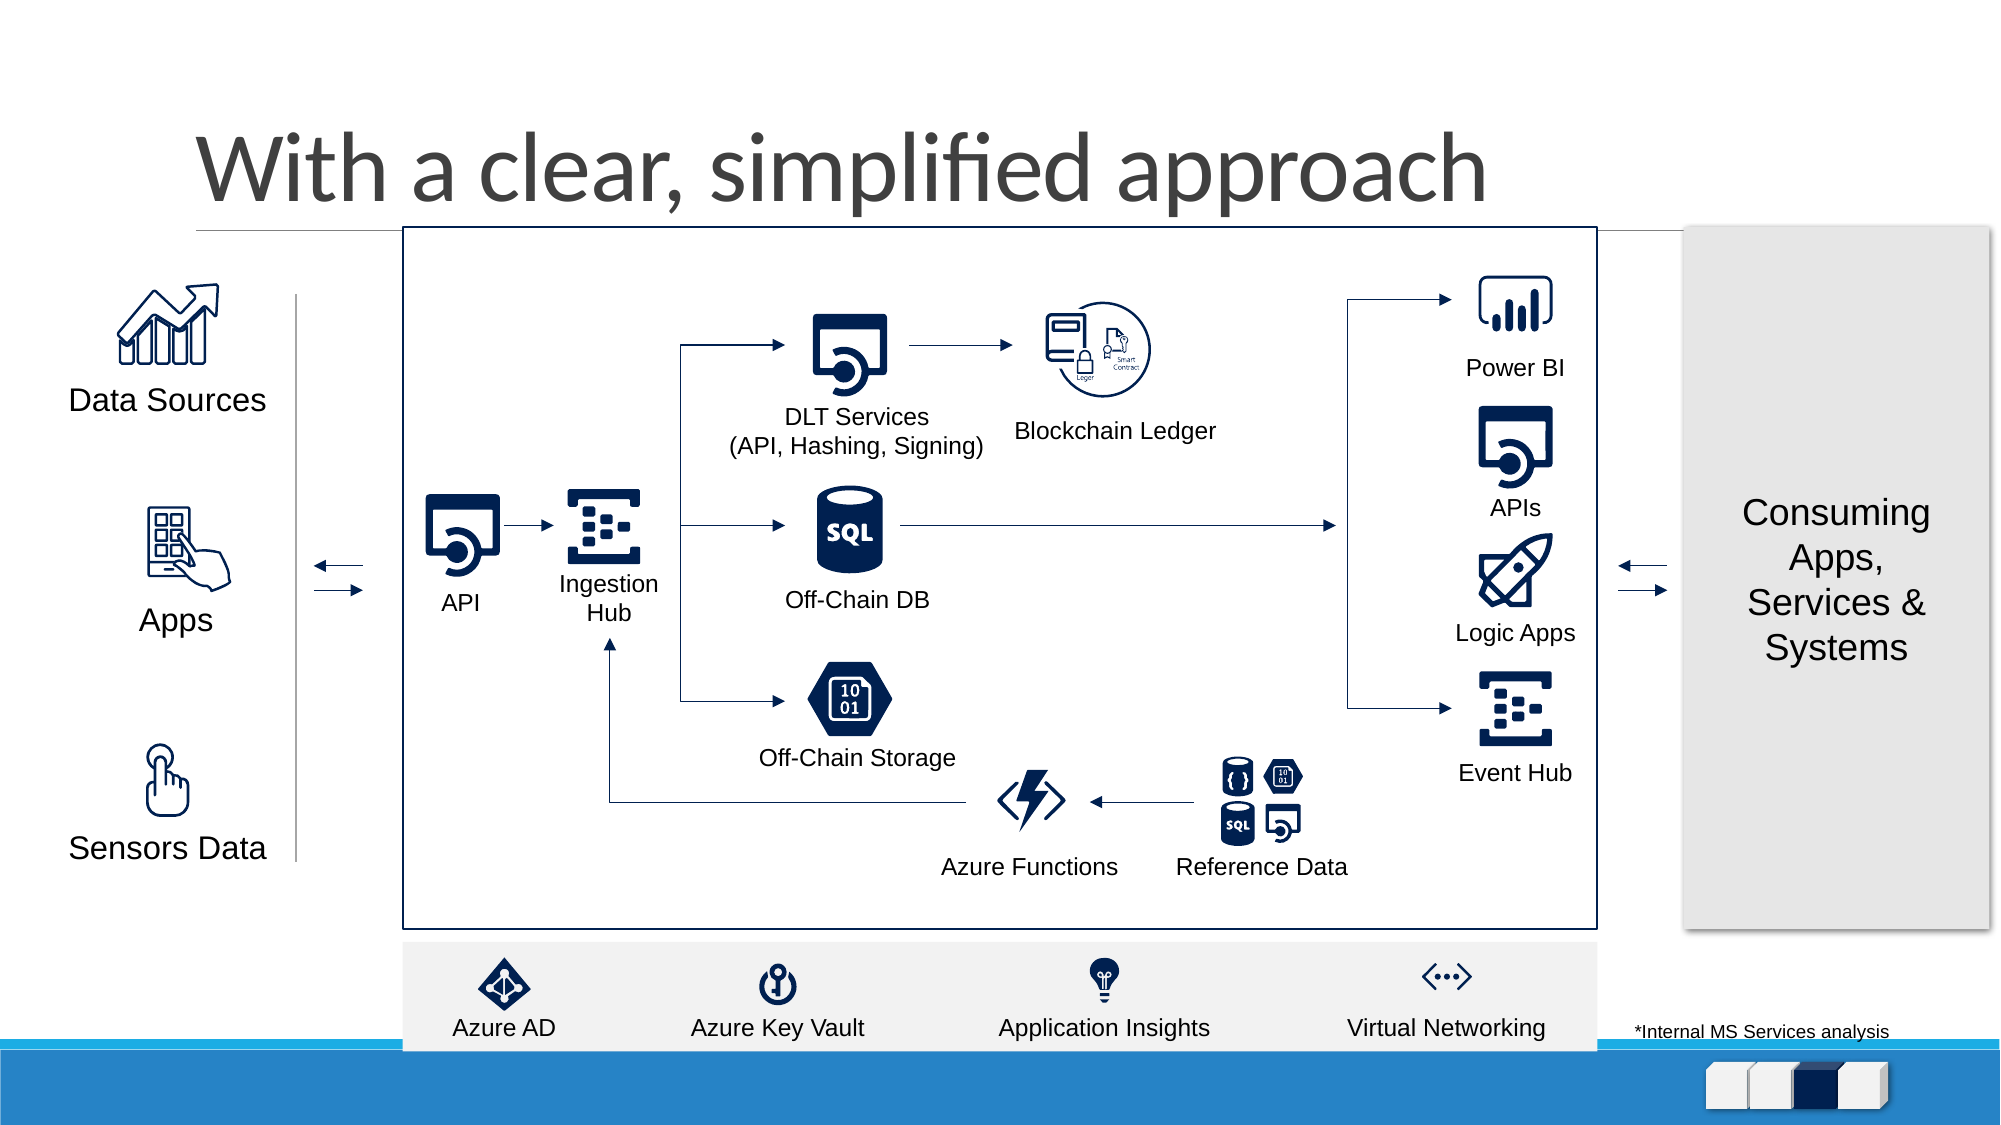

# With a clear, simplified approach

Power BI
DLT Services
(API, Hashing, Signing)

Blockchain Ledger

APIs

Ingestion
Hub
Off-Chain DB
API
Logic Apps

Off-Chain Storage

Event Hub
Azure Functions
Reference Data
Consuming Apps, Services & Systems

Data Sources

Apps

Sensors Data

Azure AD
Azure Key Vault
Application Insights
Virtual Networking
*Internal MS Services analysis